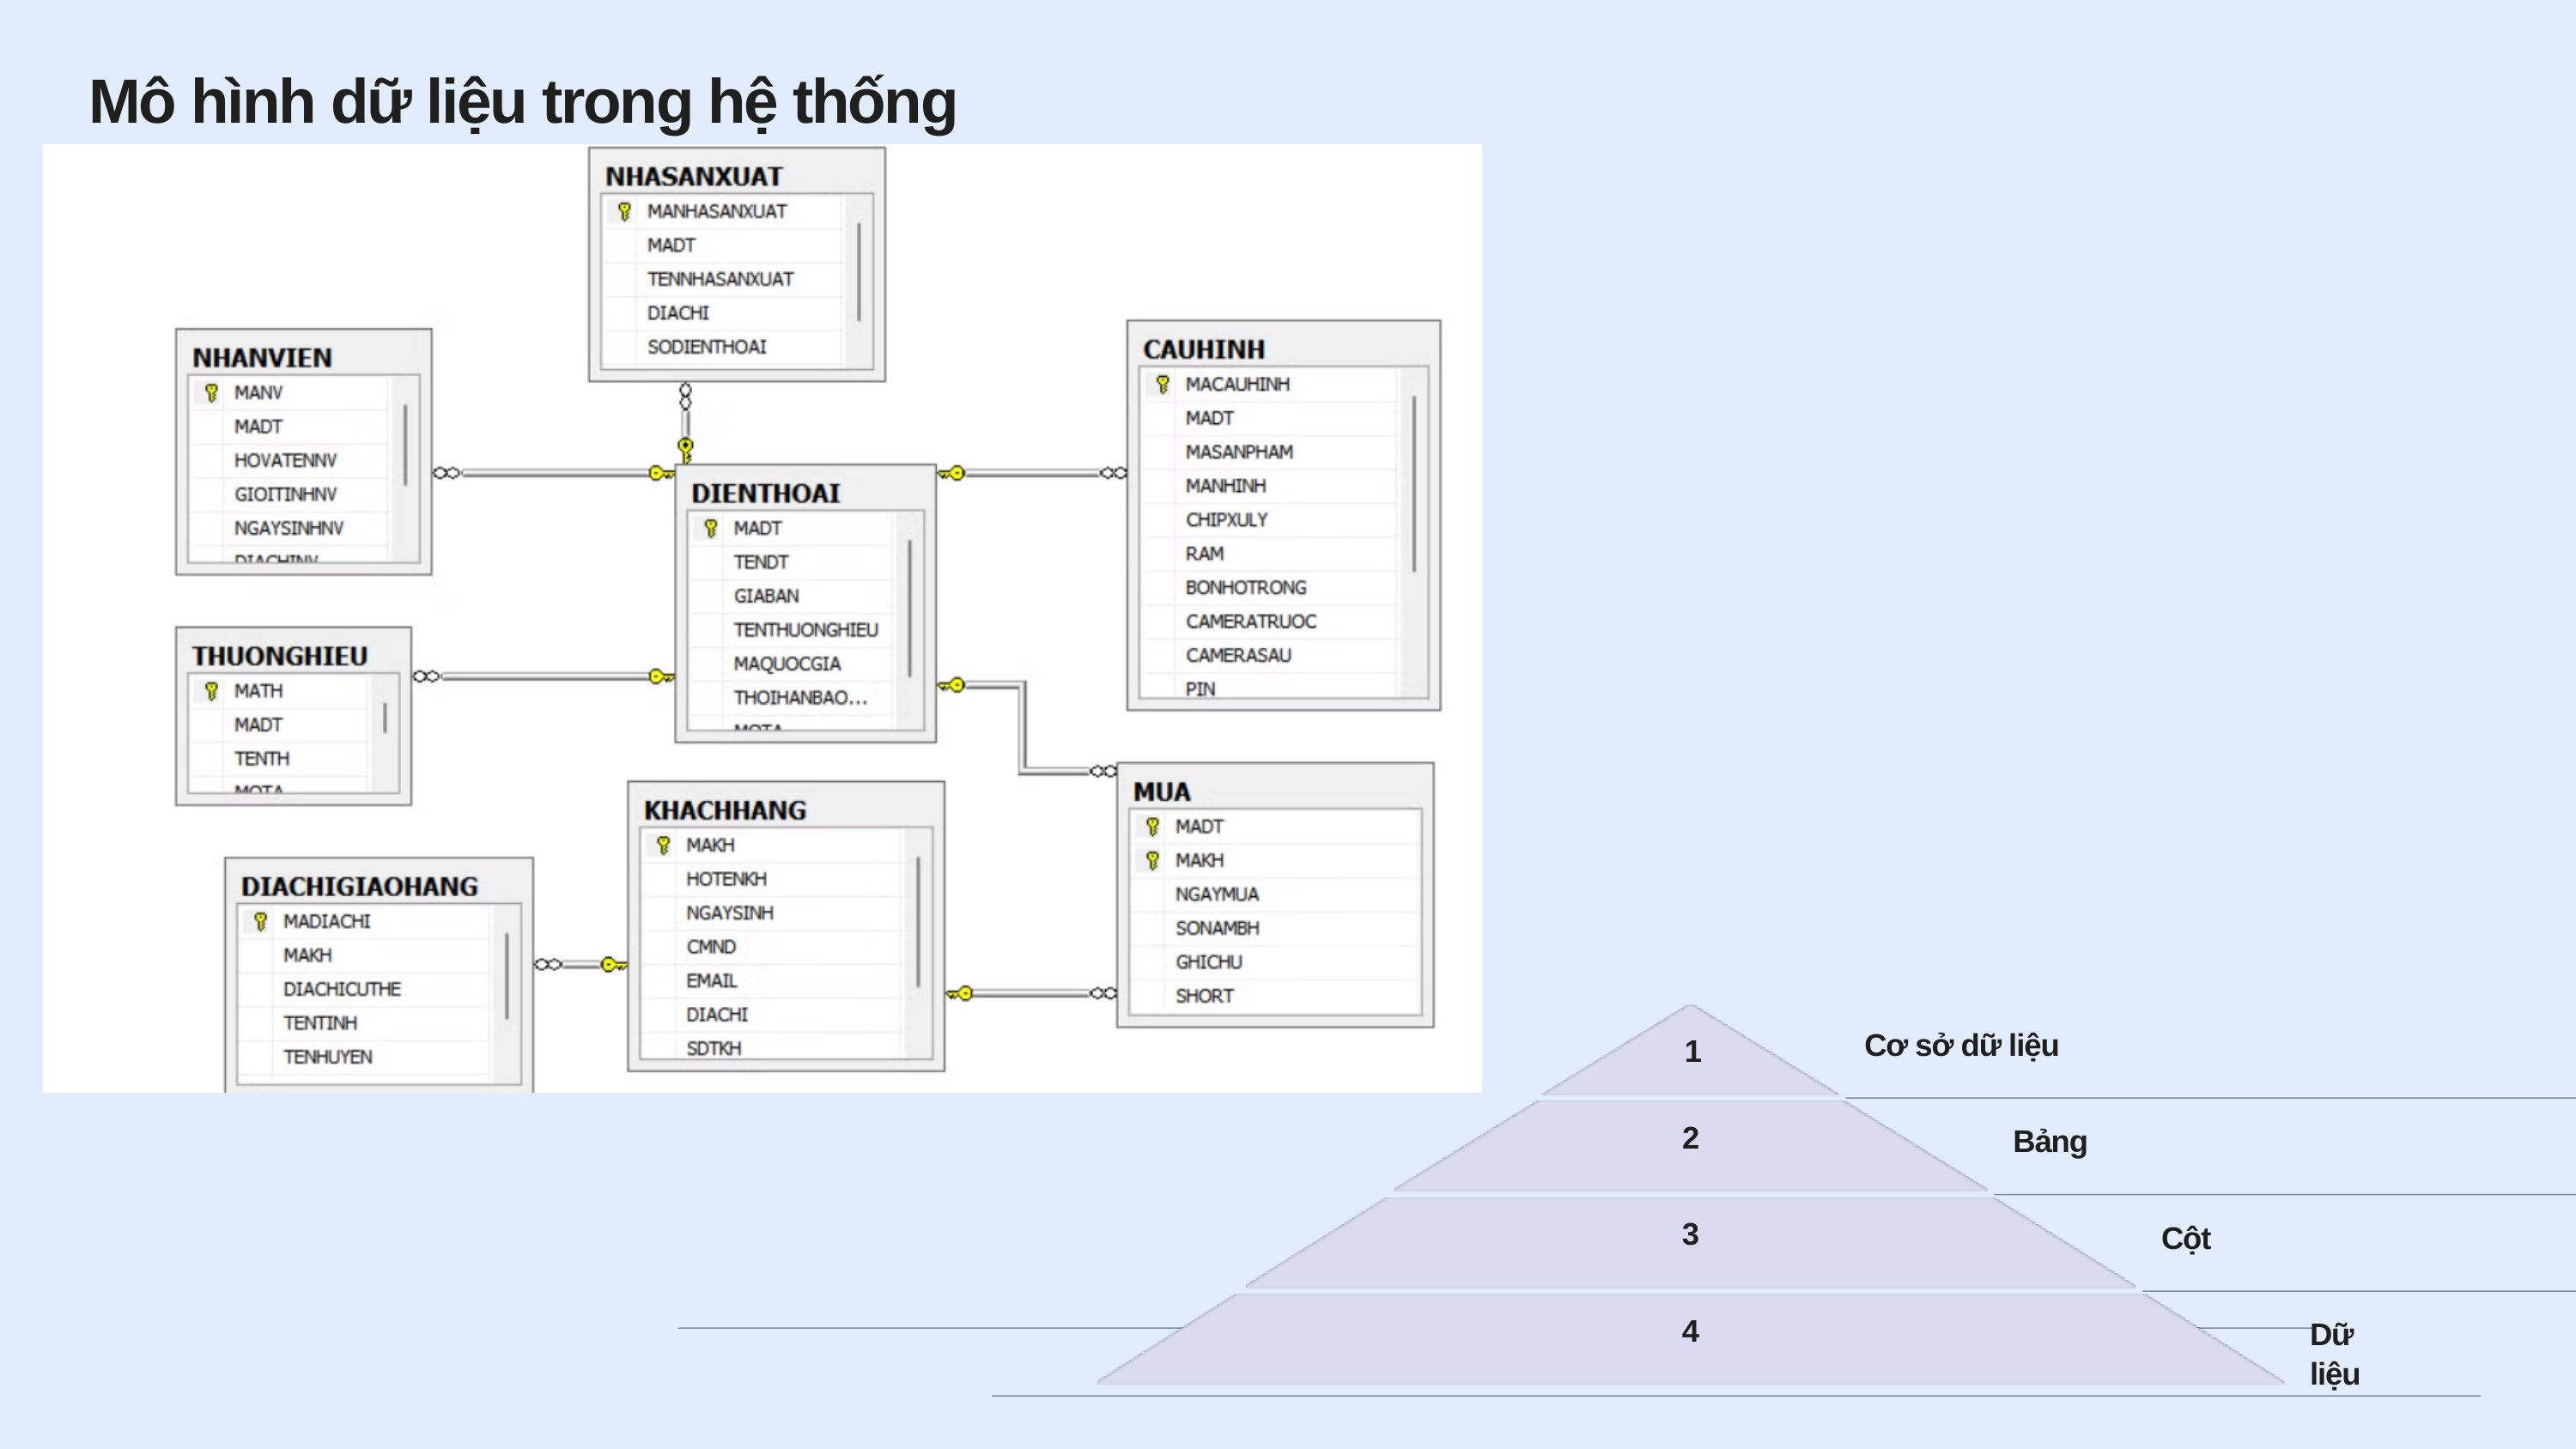

Mô hình dữ liệu trong hệ thống

1
Cơ sở dữ liệu

2
Bảng

3
Cột

4
Dữ liệu

4
Dữ liệu